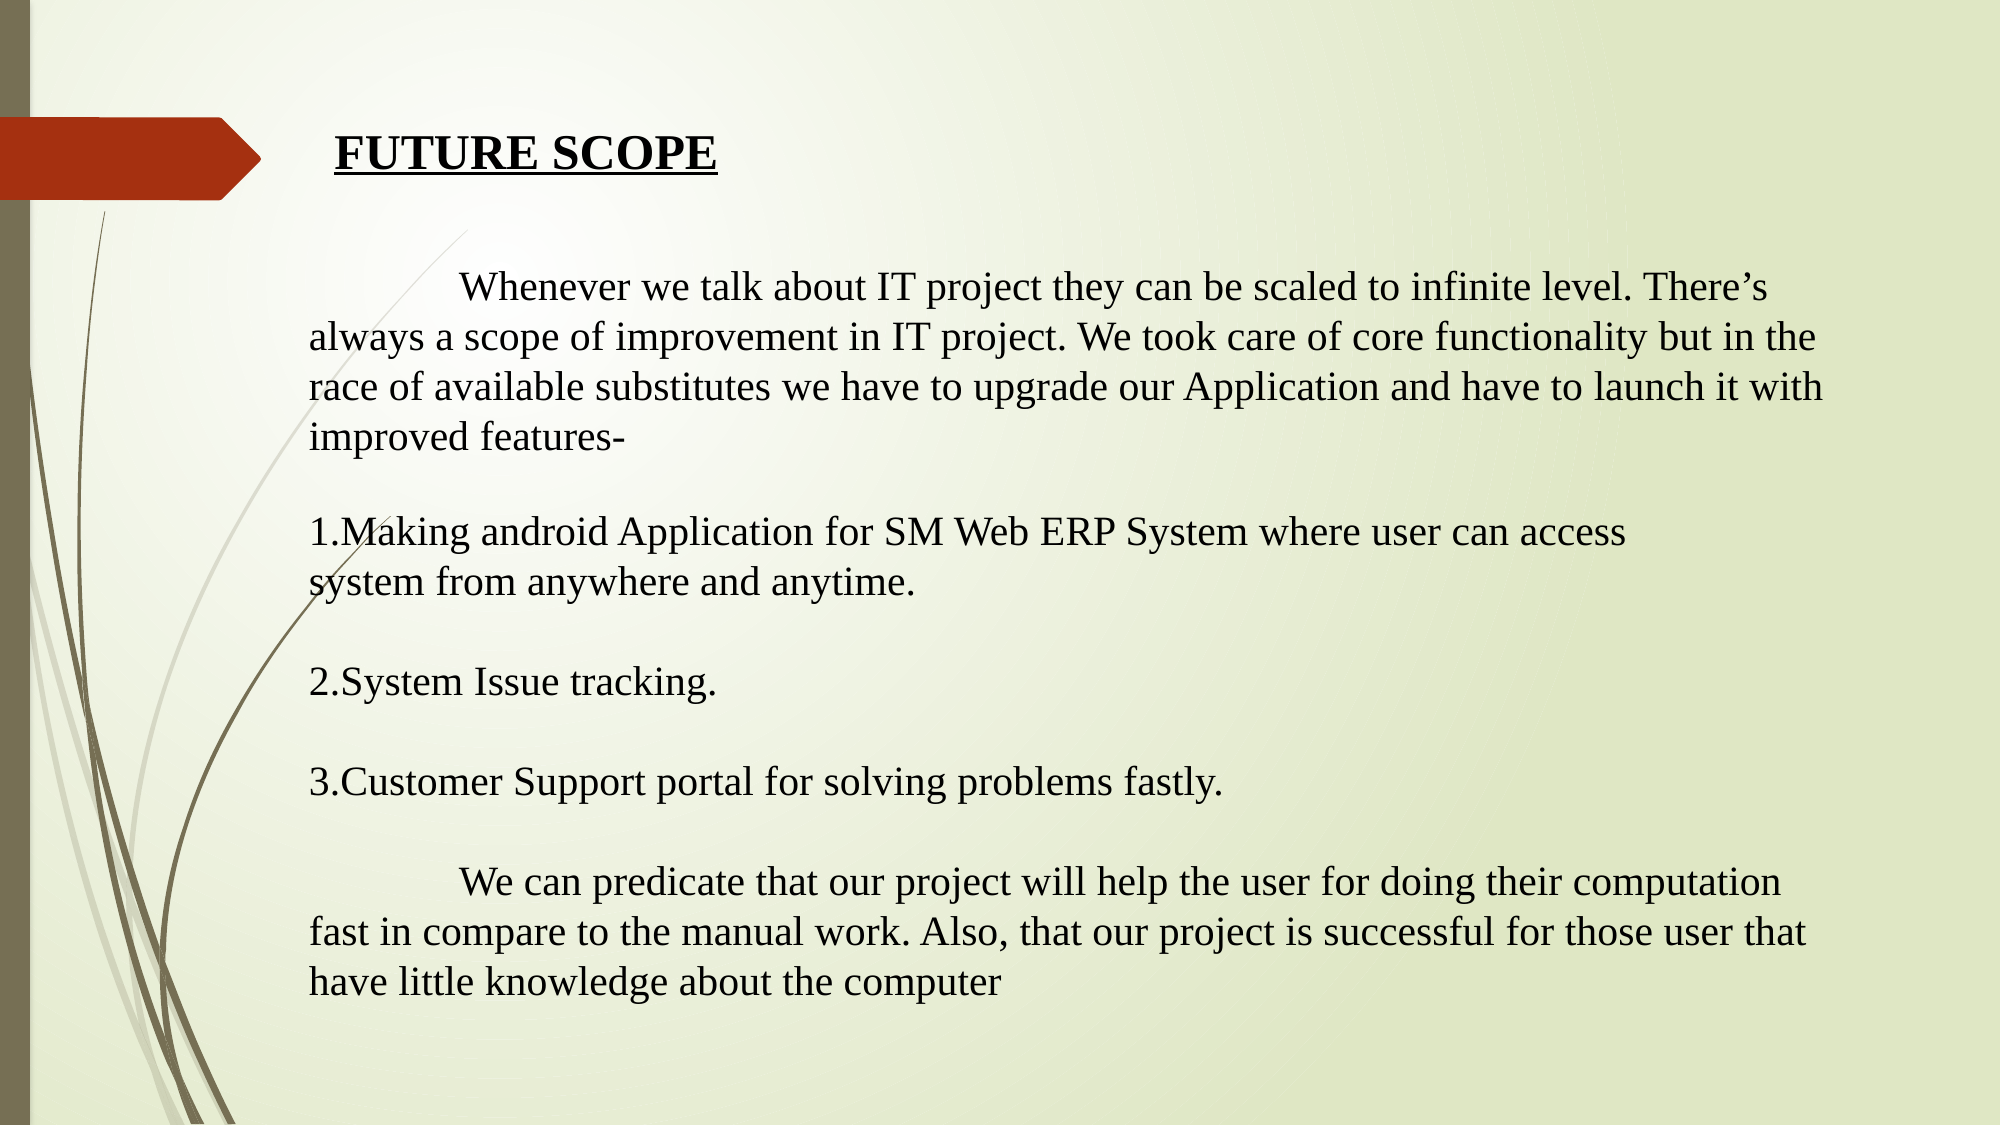

FUTURE SCOPE
	Whenever we talk about IT project they can be scaled to infinite level. There’s always a scope of improvement in IT project. We took care of core functionality but in the race of available substitutes we have to upgrade our Application and have to launch it with improved features-

1.Making android Application for SM Web ERP System where user can access            	system from anywhere and anytime.

2.System Issue tracking.

3.Customer Support portal for solving problems fastly.

	We can predicate that our project will help the user for doing their computation fast in compare to the manual work. Also, that our project is successful for those user that have little knowledge about the computer